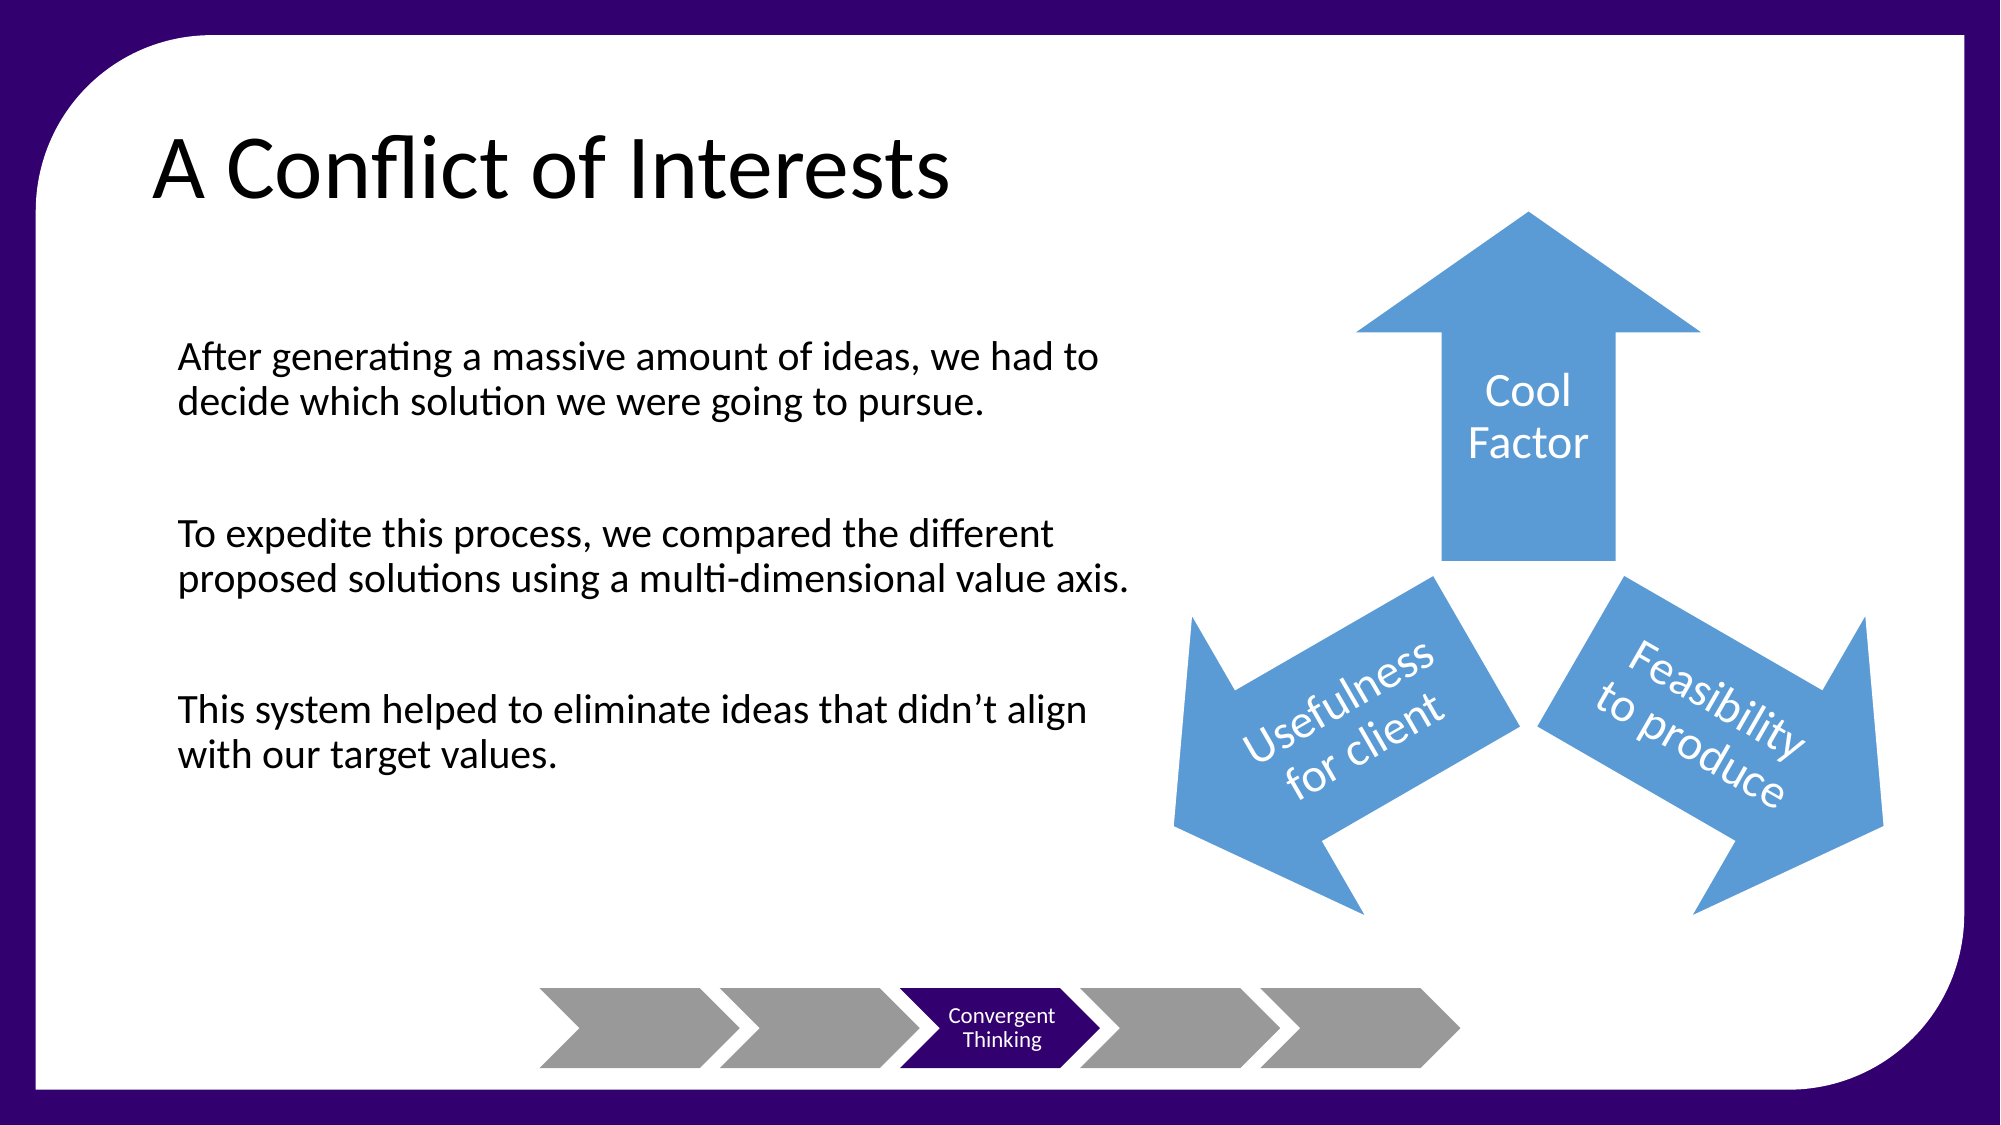

# A Conflict of Interests
Cool Factor
Feasibility to produce
Usefulness for client
After generating a massive amount of ideas, we had to decide which solution we were going to pursue.

To expedite this process, we compared the different proposed solutions using a multi-dimensional value axis.

This system helped to eliminate ideas that didn’t align with our target values.

Convergent Thinking